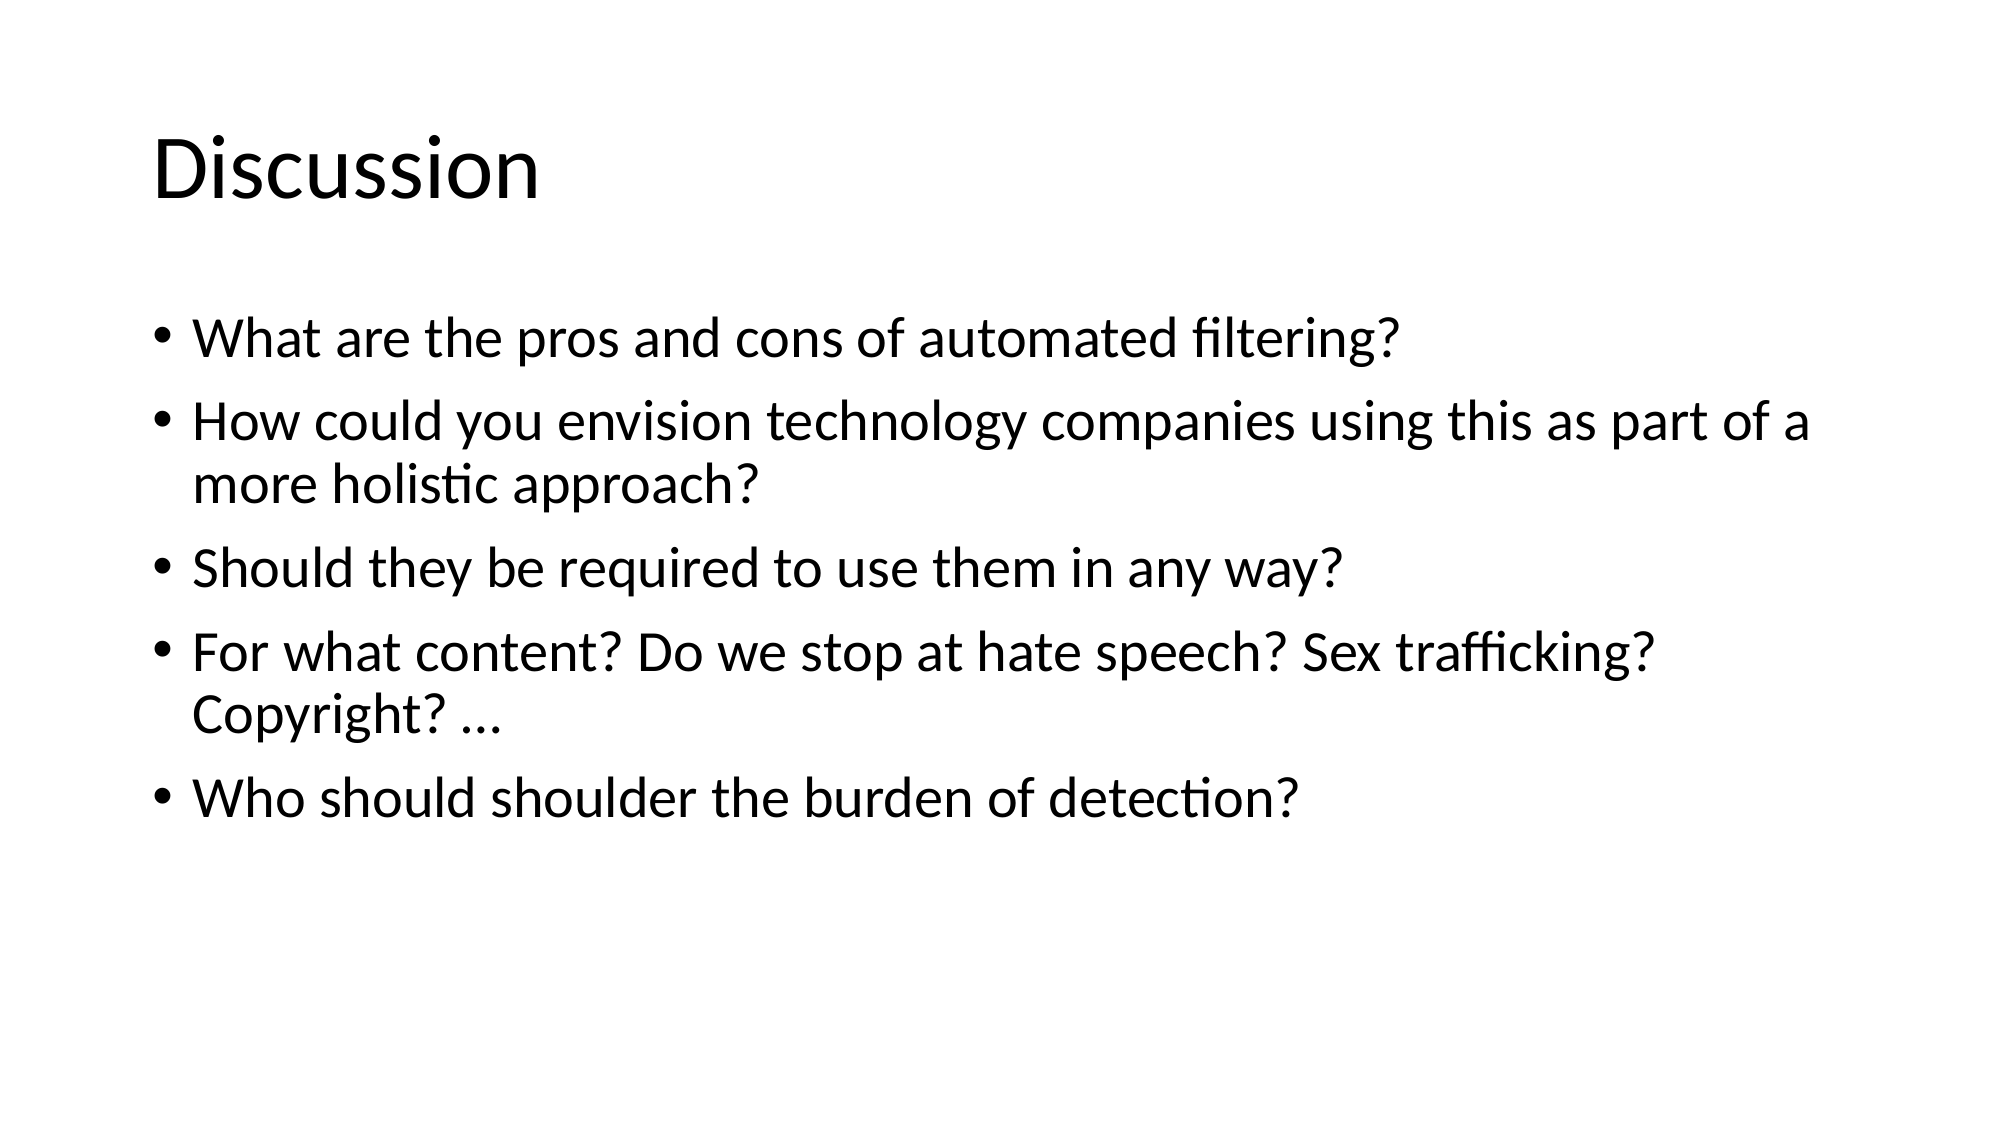

# Discussion
What are the pros and cons of automated filtering?
How could you envision technology companies using this as part of a more holistic approach?
Should they be required to use them in any way?
For what content? Do we stop at hate speech? Sex trafficking? Copyright? …
Who should shoulder the burden of detection?